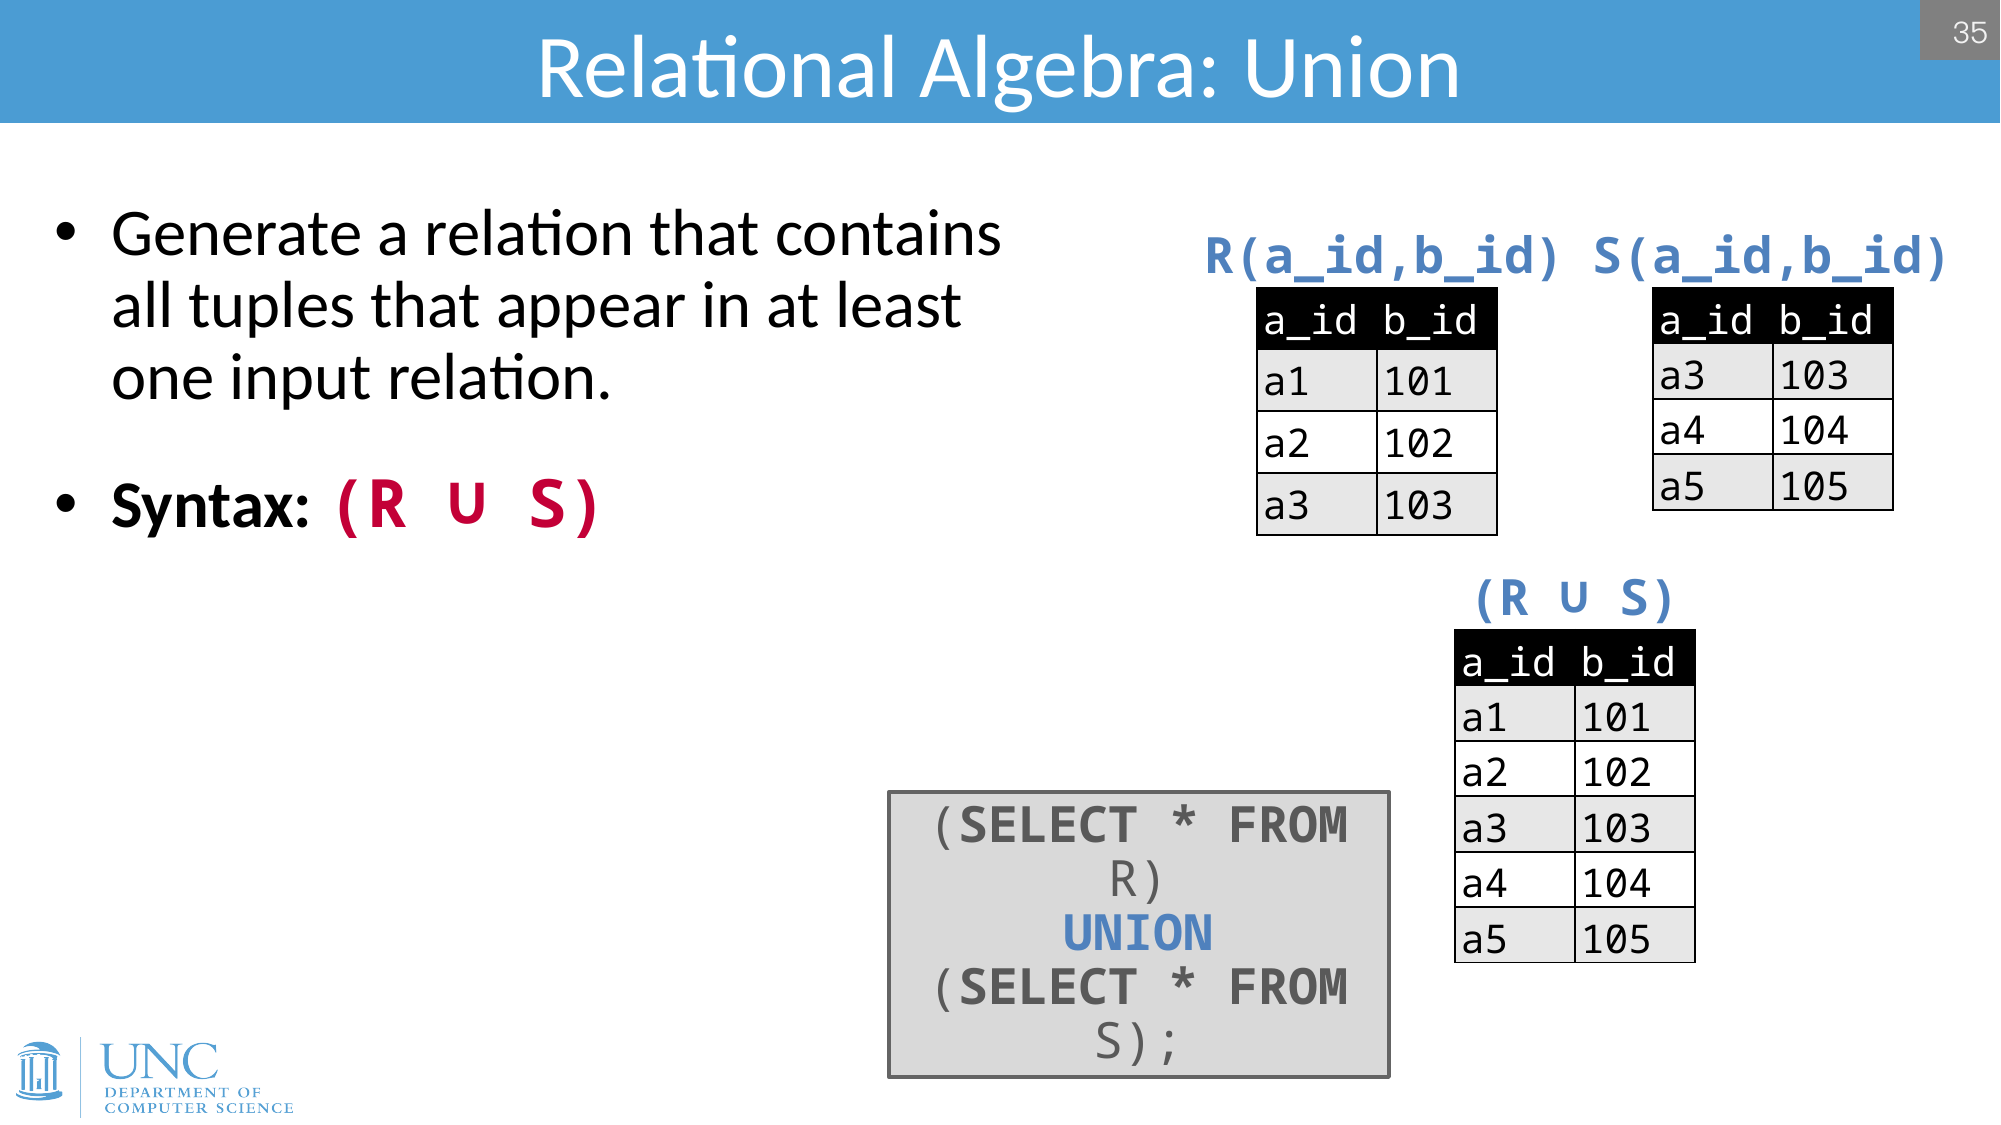

# Relational Algebra: Union
35
Generate a relation that contains all tuples that appear in at least one input relation.

Syntax: (R ∪ S)

R(a_id,b_id)
S(a_id,b_id)
| a\_id | b\_id |
| --- | --- |
| a1 | 101 |
| a2 | 102 |
| a3 | 103 |
| a\_id | b\_id |
| --- | --- |
| a3 | 103 |
| a4 | 104 |
| a5 | 105 |
(R ∪ S)
| a\_id | b\_id |
| --- | --- |
| a1 | 101 |
| a2 | 102 |
| a3 | 103 |
| a4 | 104 |
| a5 | 105 |
(SELECT * FROM R)
UNION
(SELECT * FROM S);